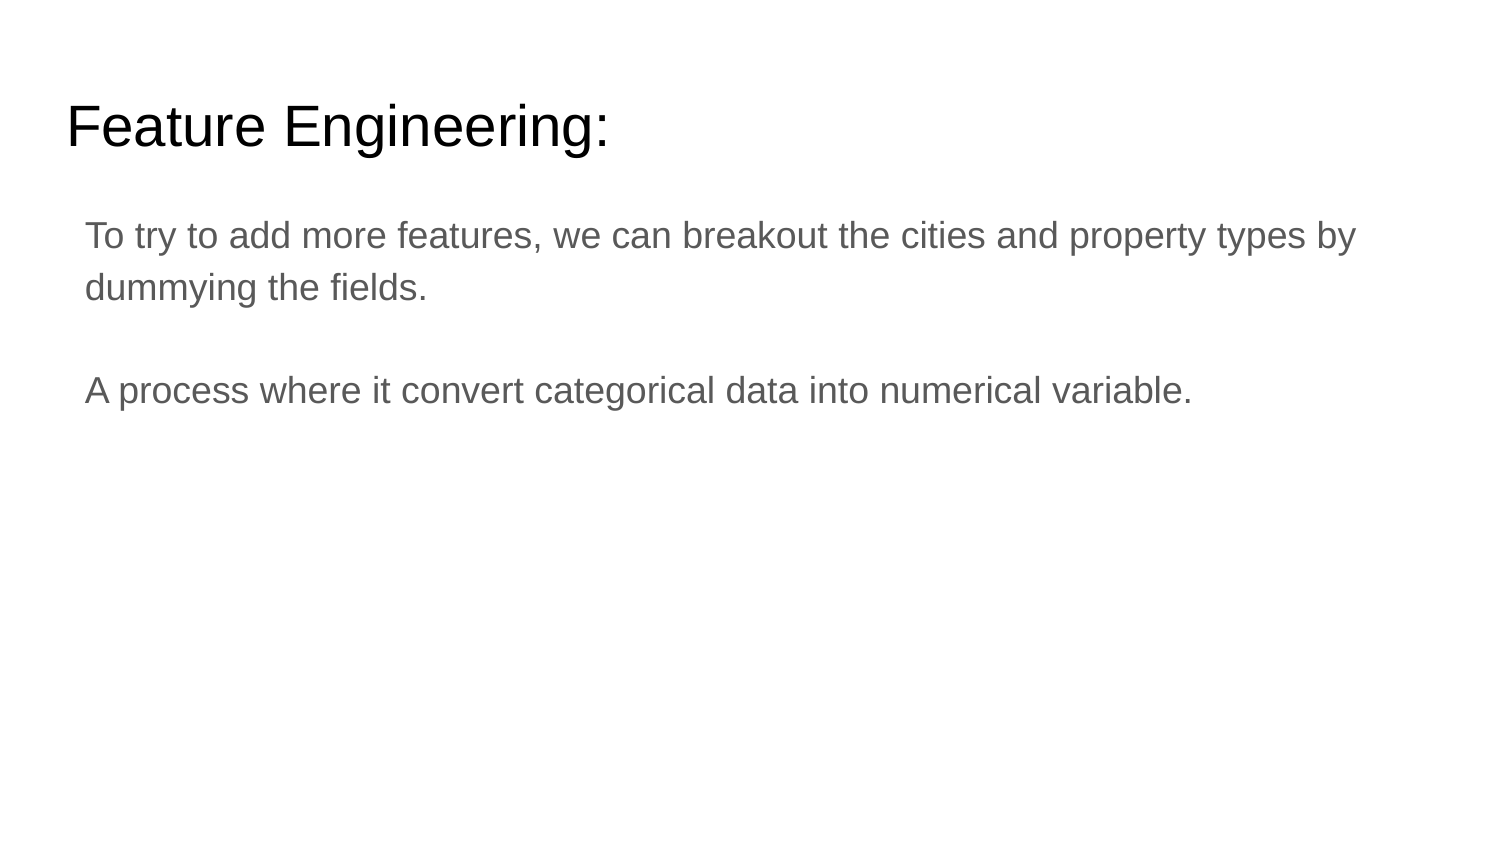

# Feature Engineering:
To try to add more features, we can breakout the cities and property types by dummying the fields.

A process where it convert categorical data into numerical variable.